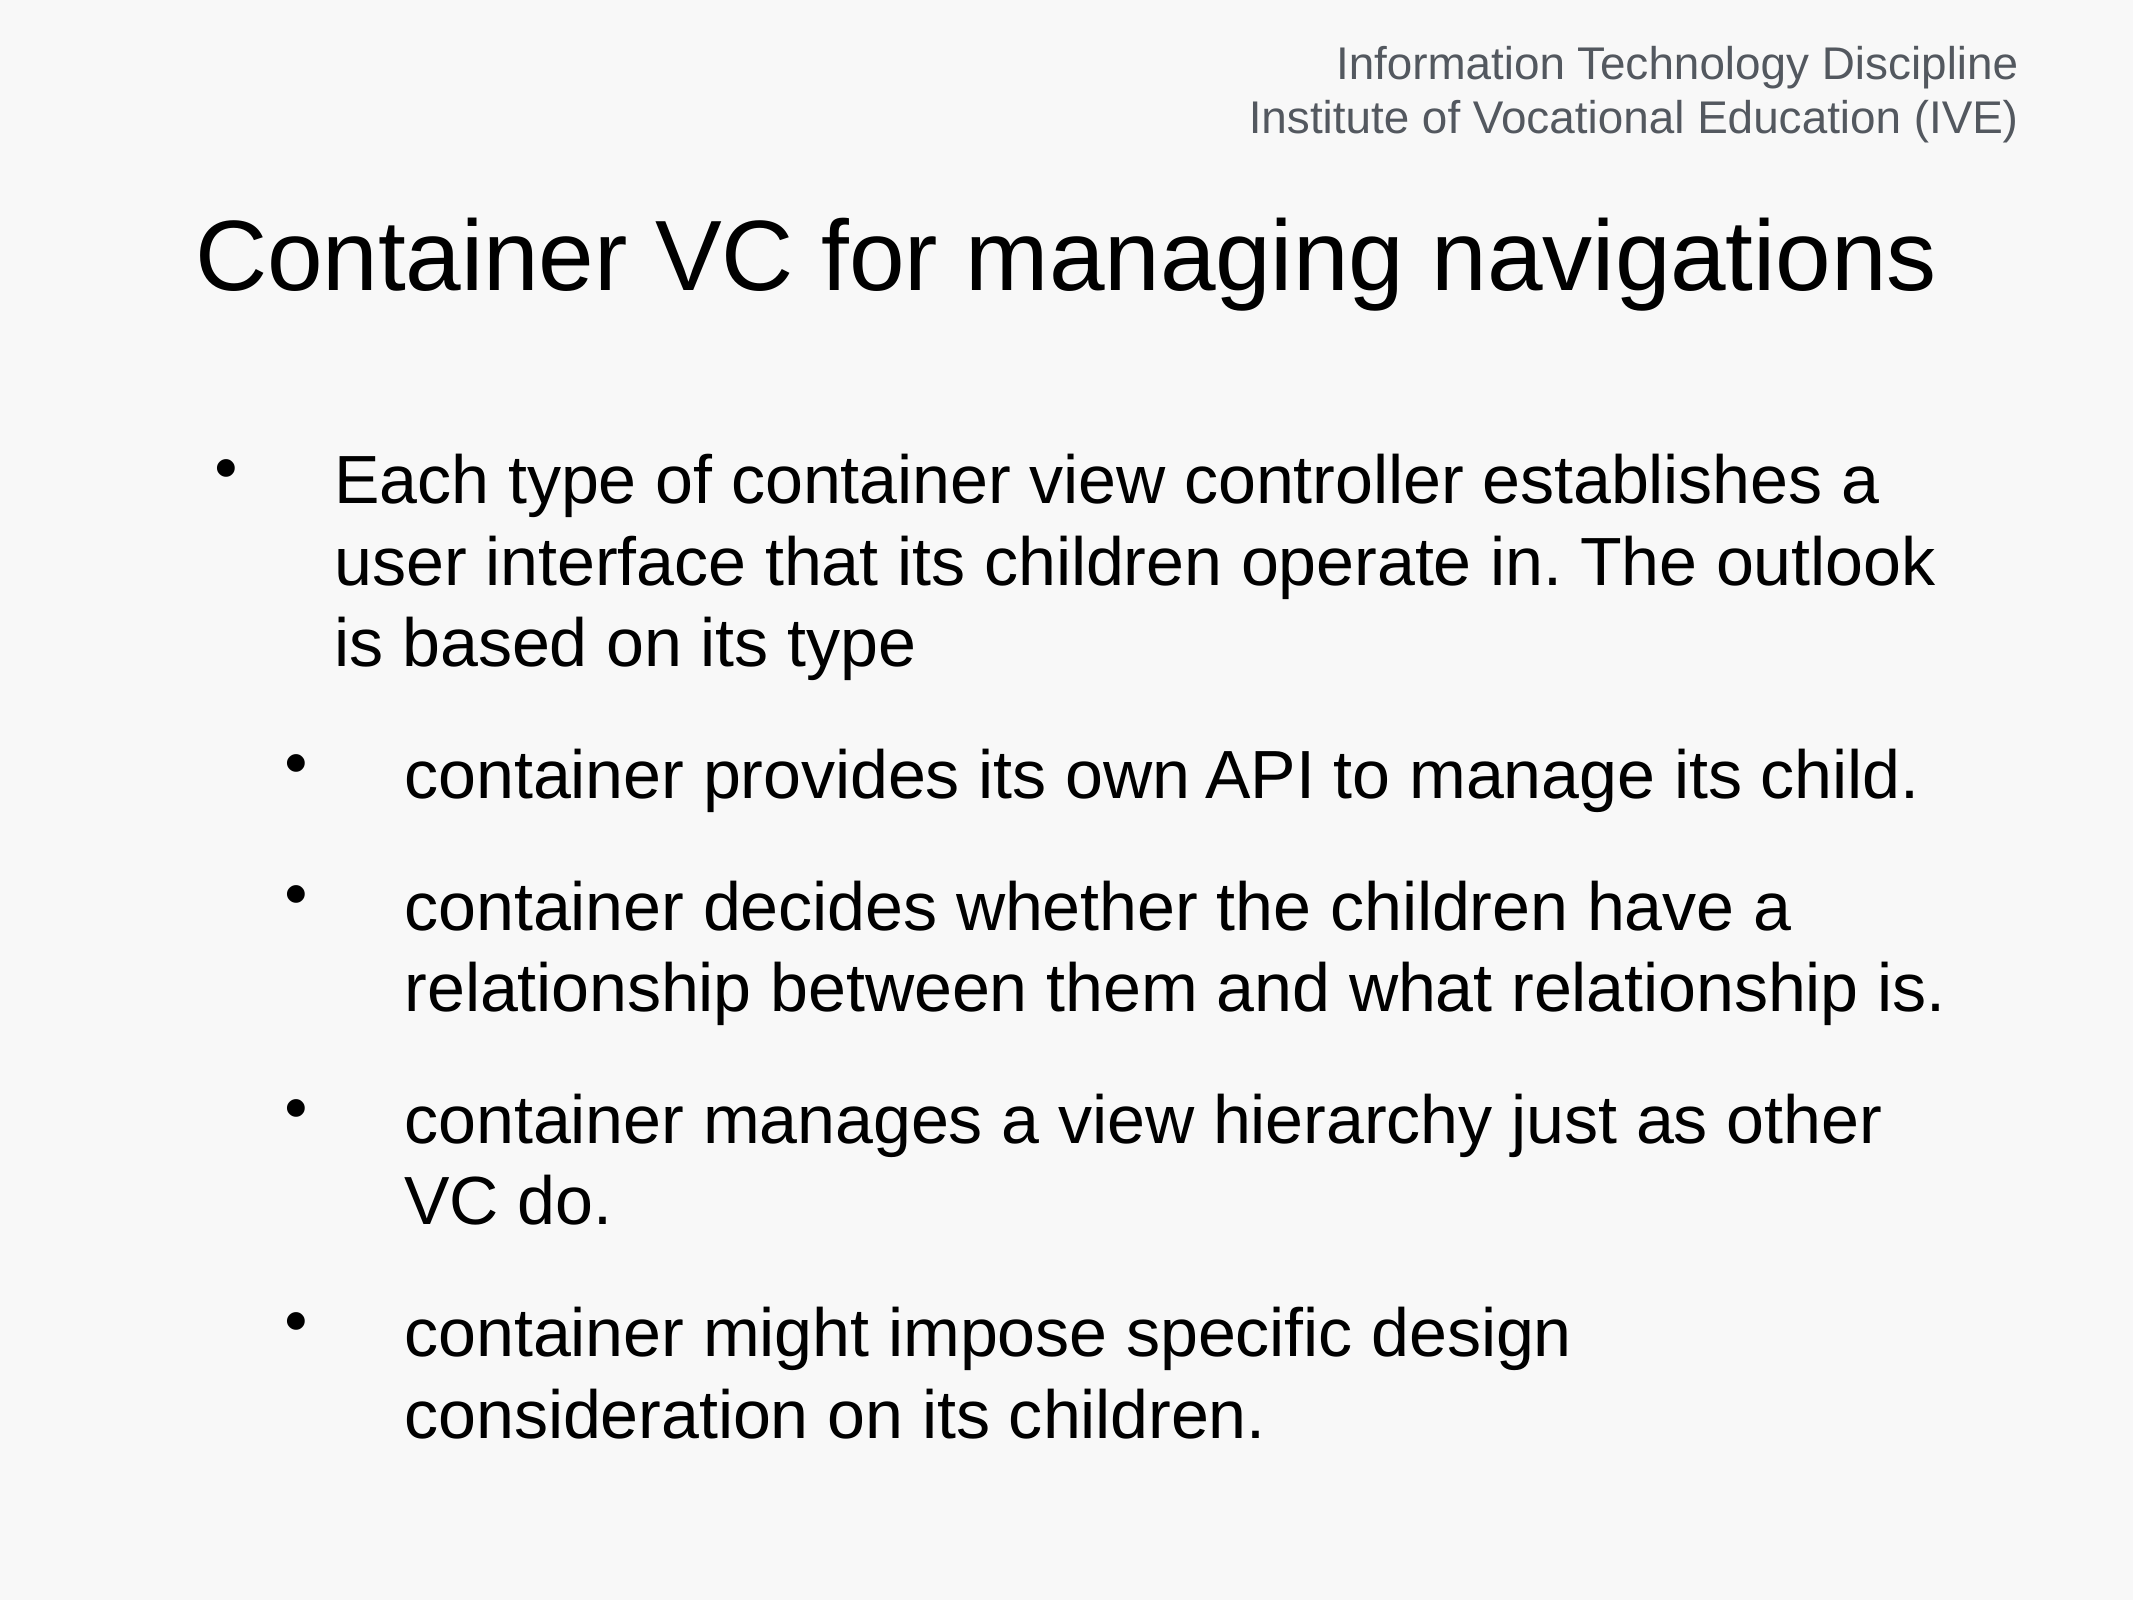

# Container VC for managing navigations
Each type of container view controller establishes a user interface that its children operate in. The outlook is based on its type
container provides its own API to manage its child.
container decides whether the children have a relationship between them and what relationship is.
container manages a view hierarchy just as other VC do.
container might impose specific design consideration on its children.